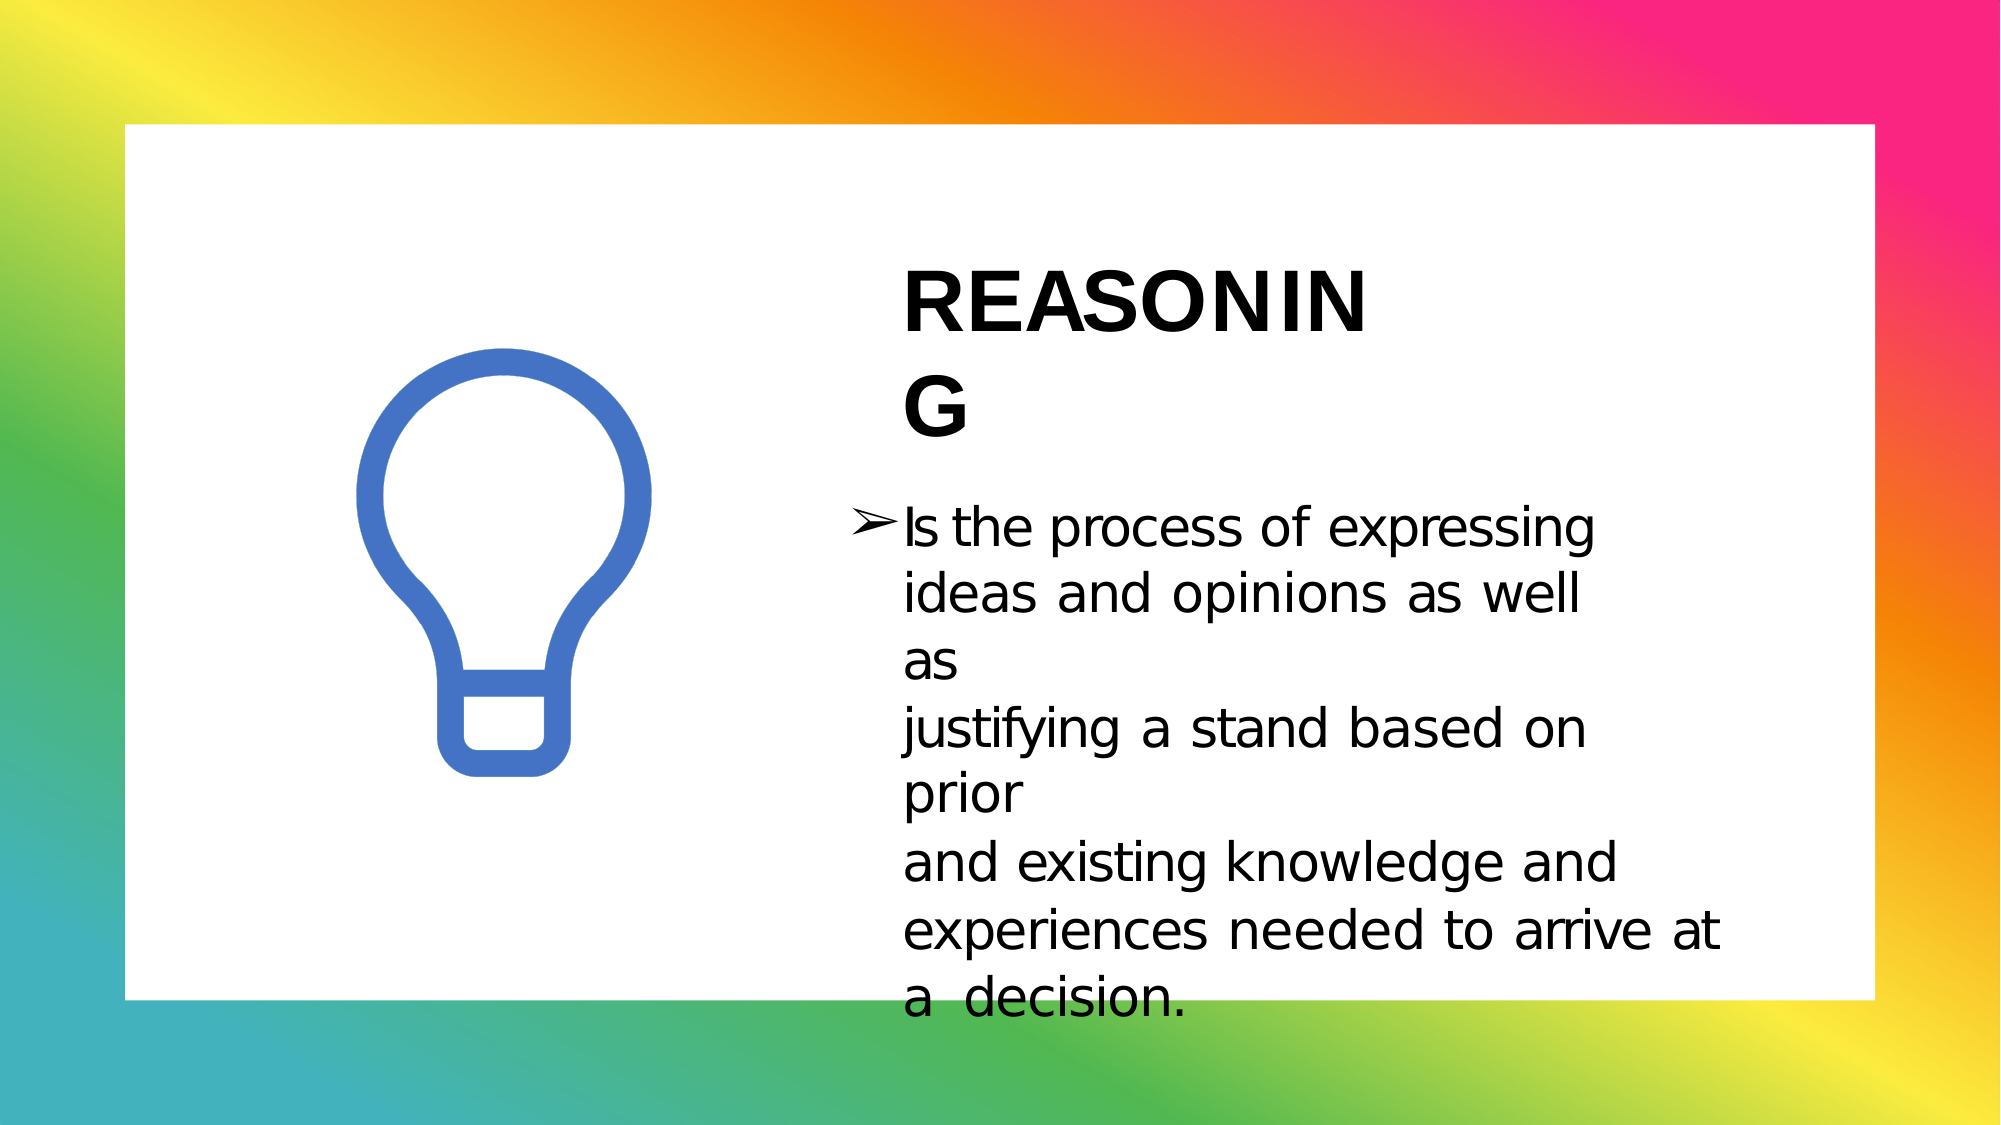

# REASONING

Is the process of expressing  ideas and opinions as well as
justifying a stand based on prior
and existing knowledge and  experiences needed to arrive at a  decision.